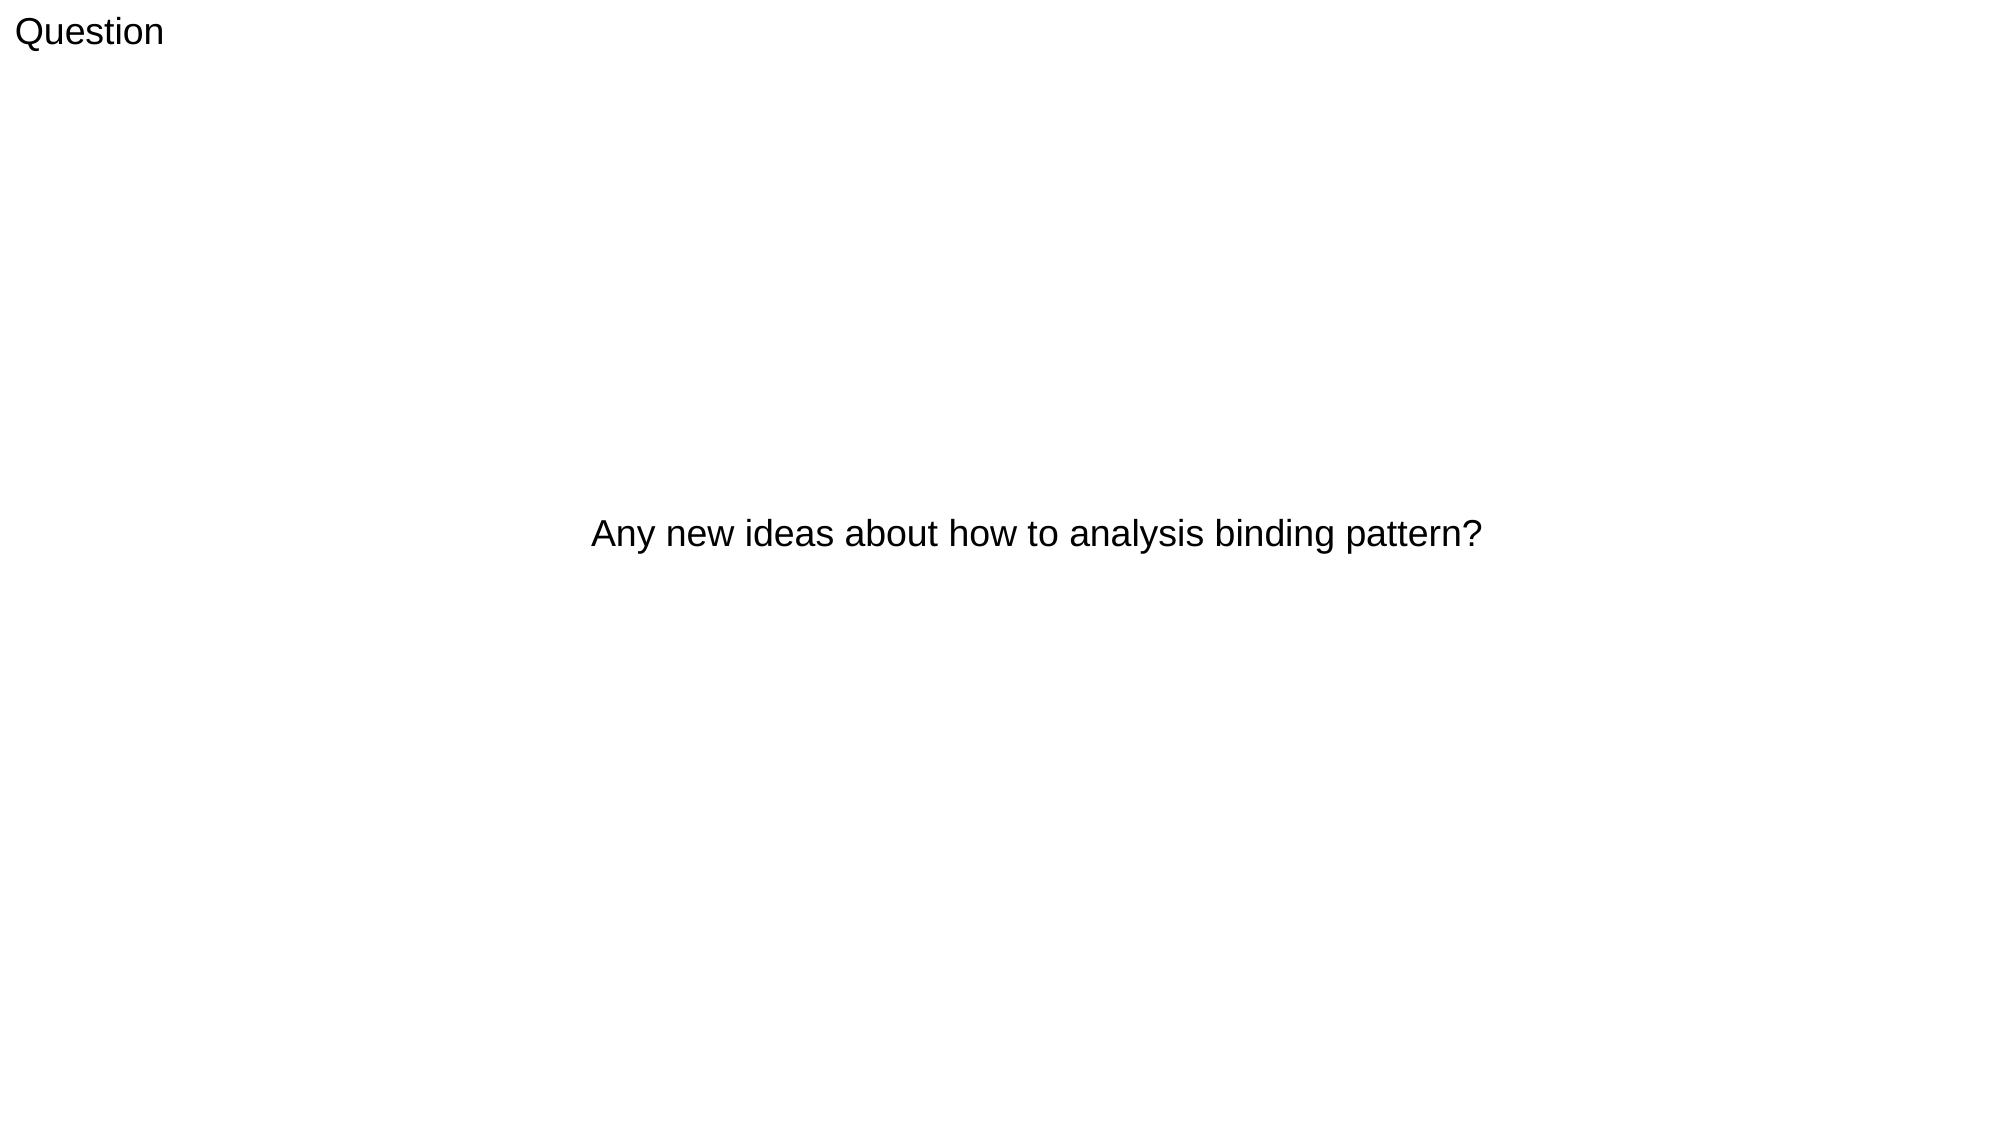

Question
Any new ideas about how to analysis binding pattern?